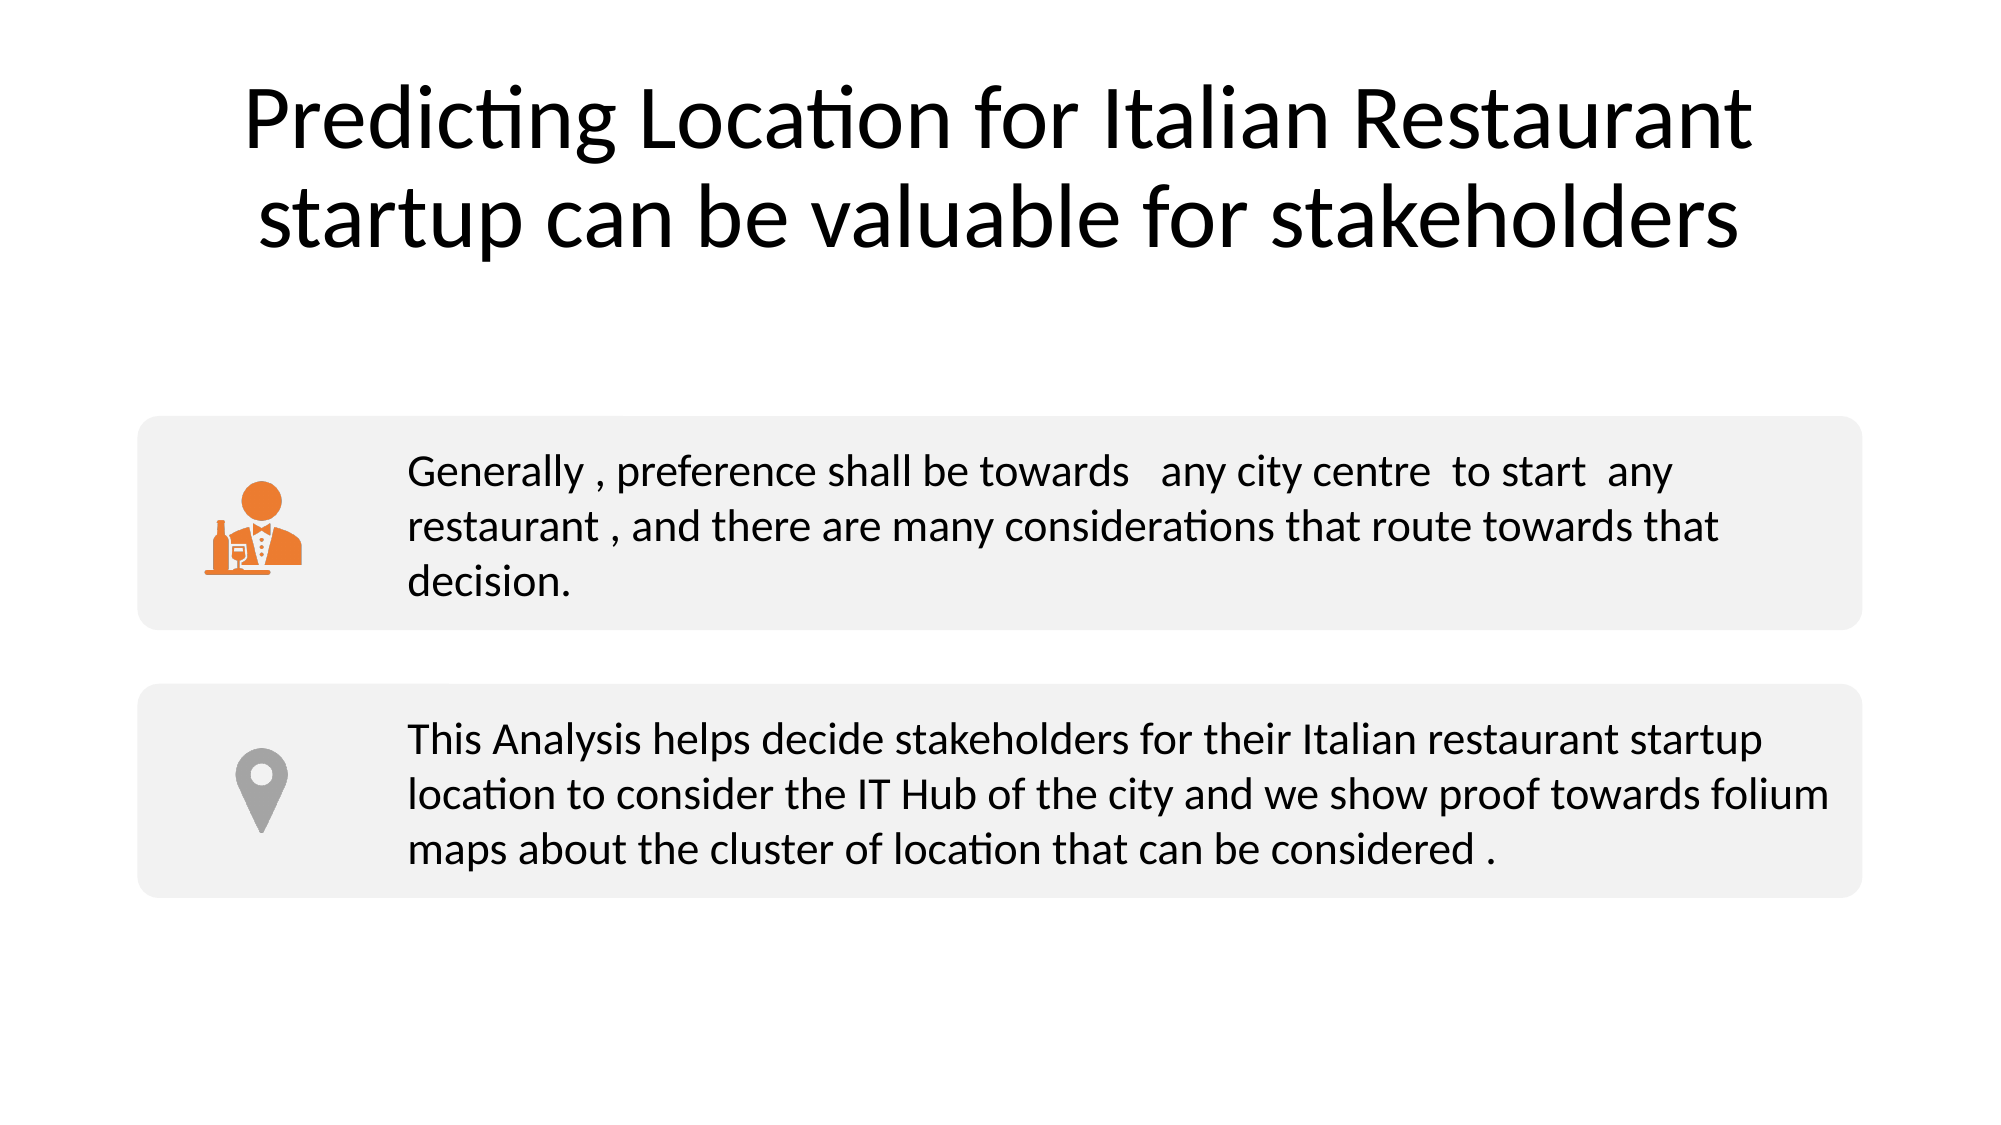

# Predicting Location for Italian Restaurant startup can be valuable for stakeholders
Generally , preference shall be towards   any city centre  to start  any restaurant , and there are many considerations that route towards that decision.
This Analysis helps decide stakeholders for their Italian restaurant startup location to consider the IT Hub of the city and we show proof towards folium maps about the cluster of location that can be considered .